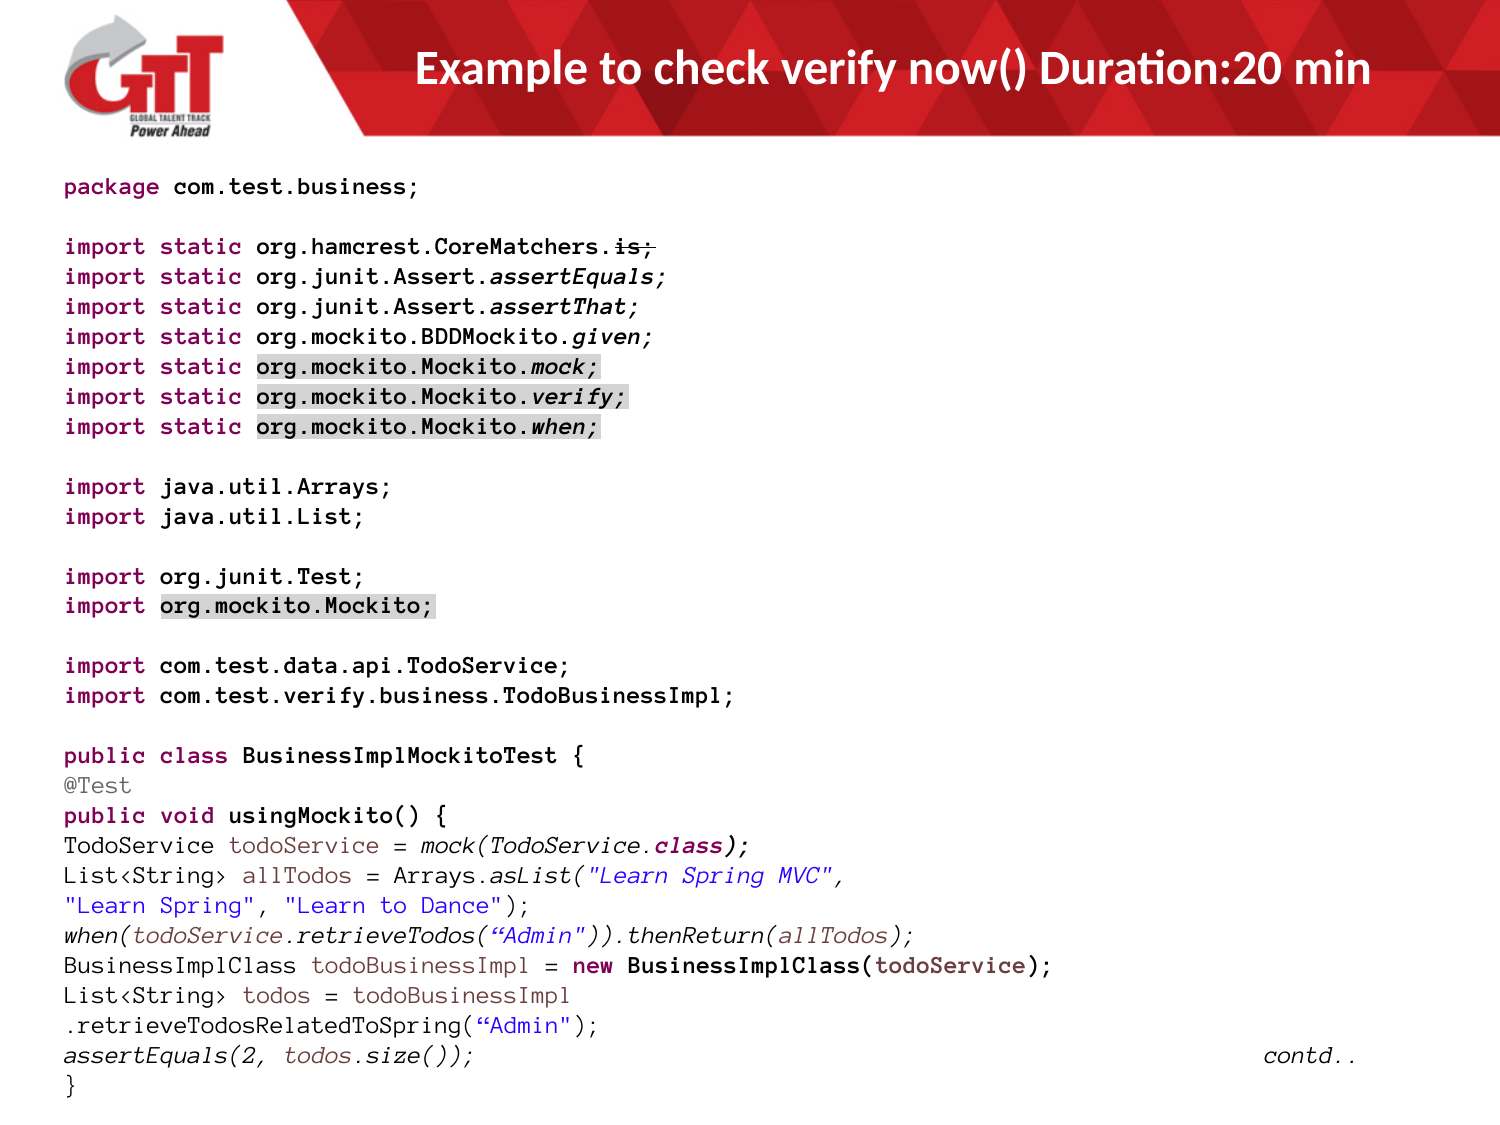

# Example to check verify now() Duration:20 min
package com.test.business;

import static org.hamcrest.CoreMatchers.is;
import static org.junit.Assert.assertEquals;
import static org.junit.Assert.assertThat;
import static org.mockito.BDDMockito.given;
import static org.mockito.Mockito.mock;
import static org.mockito.Mockito.verify;
import static org.mockito.Mockito.when;

import java.util.Arrays;
import java.util.List;

import org.junit.Test;
import org.mockito.Mockito;

import com.test.data.api.TodoService;
import com.test.verify.business.TodoBusinessImpl;

public class BusinessImplMockitoTest {
@Test
public void usingMockito() {
TodoService todoService = mock(TodoService.class);
List<String> allTodos = Arrays.asList("Learn Spring MVC",
"Learn Spring", "Learn to Dance");
when(todoService.retrieveTodos(“Admin")).thenReturn(allTodos);
BusinessImplClass todoBusinessImpl = new BusinessImplClass(todoService);
List<String> todos = todoBusinessImpl
.retrieveTodosRelatedToSpring(“Admin");
assertEquals(2, todos.size());						contd..
}